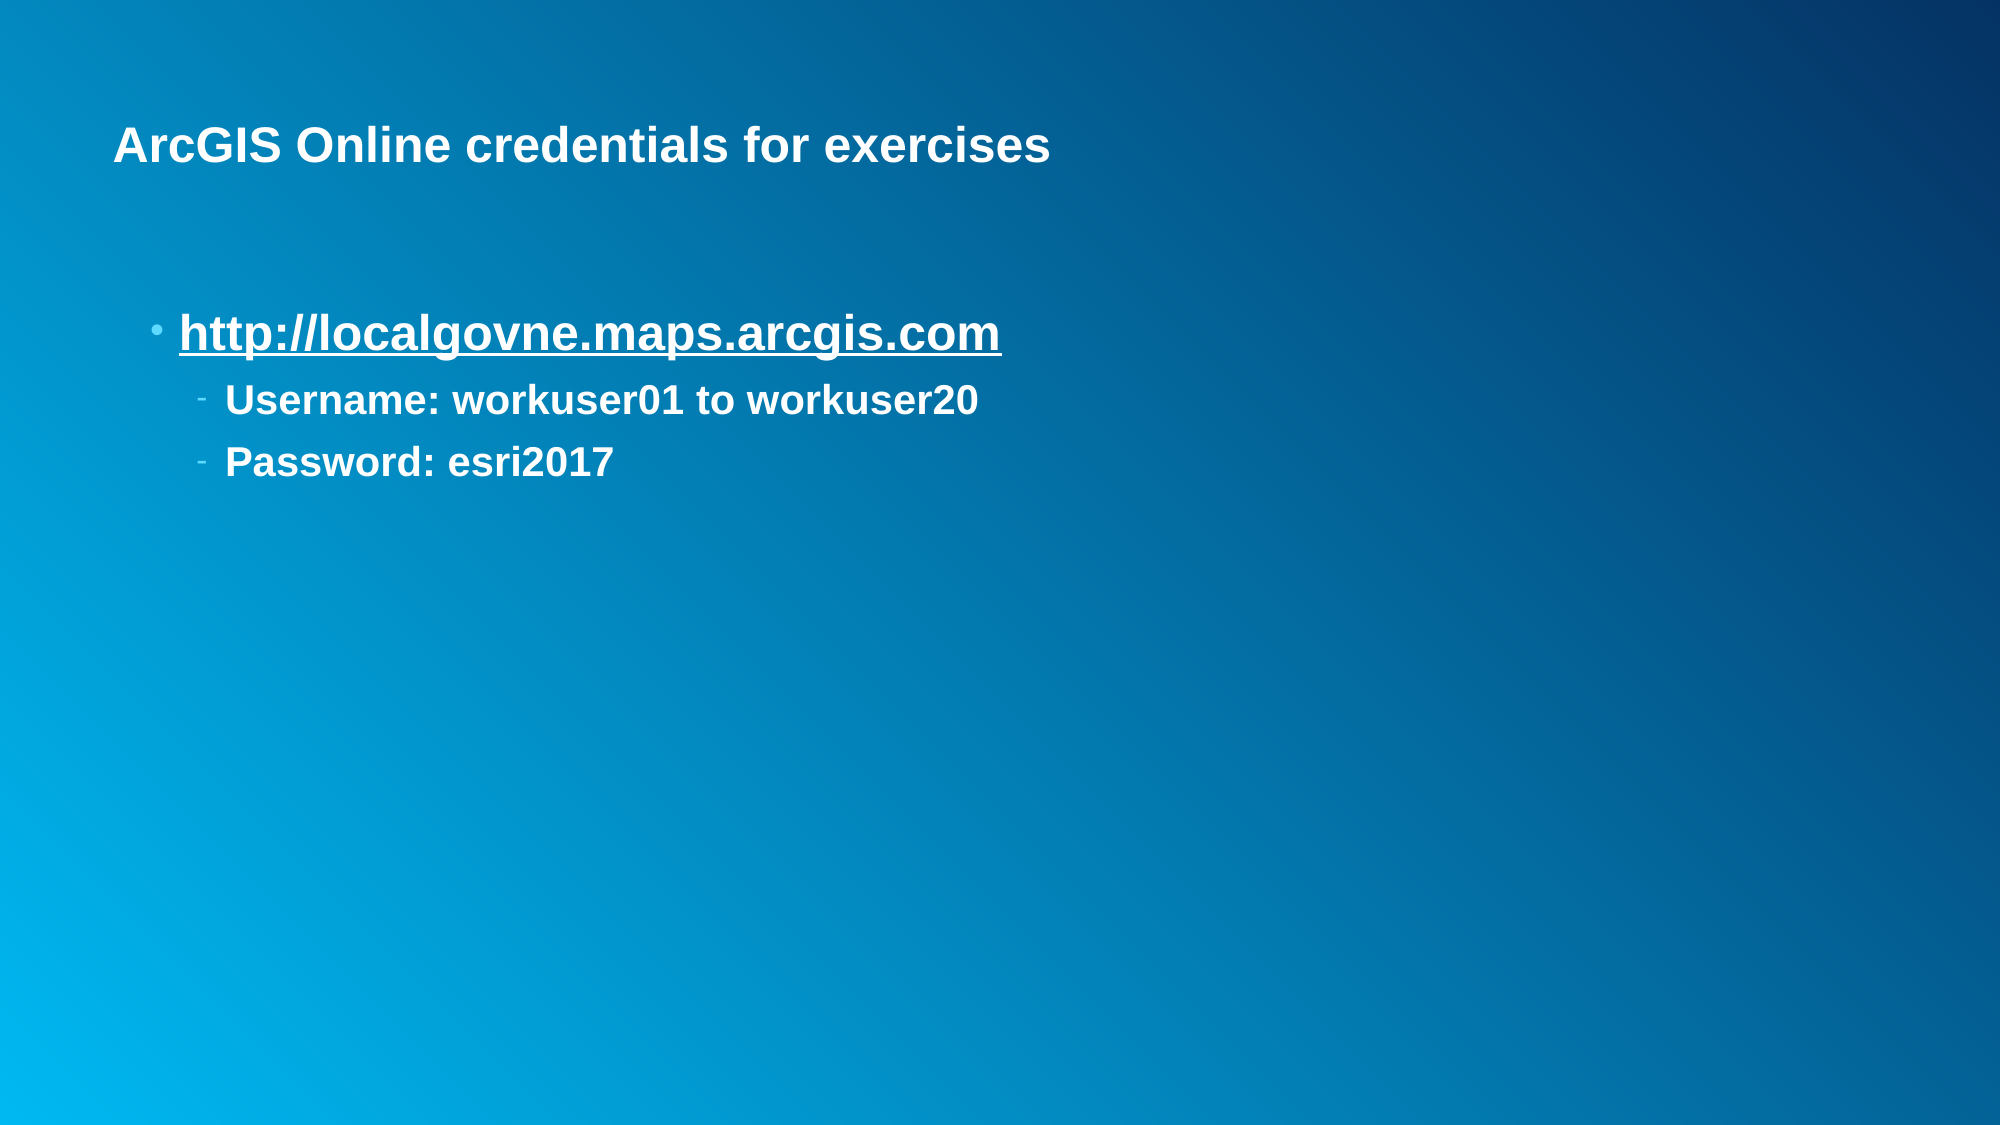

# ArcGIS Online credentials for exercises
http://localgovne.maps.arcgis.com
Username: workuser01 to workuser20
Password: esri2017